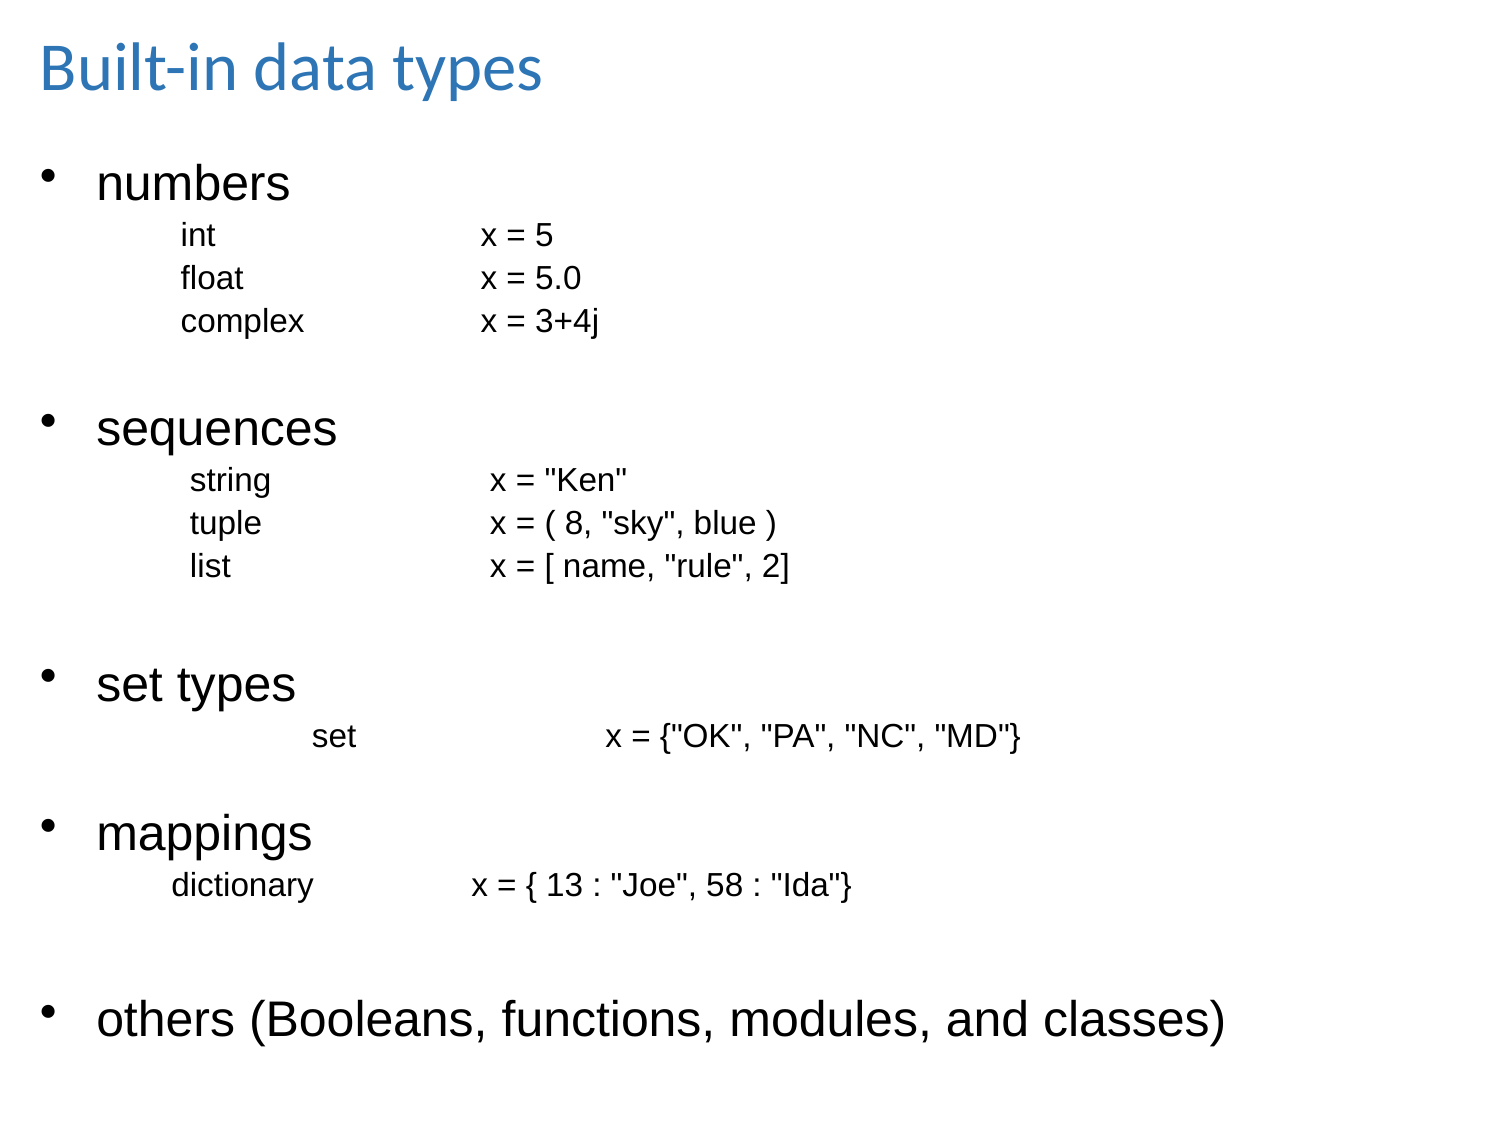

# Built-in data types
numbers
int 		x = 5
float		x = 5.0
complex		x = 3+4j

sequences
string 		x = "Ken"
tuple              	x = ( 8, "sky", blue )
list		x = [ name, "rule", 2]

set types
		set                           x = {"OK", "PA", "NC", "MD"}

mappings
dictionary     	x = { 13 : "Joe", 58 : "Ida"}

others (Booleans, functions, modules, and classes)